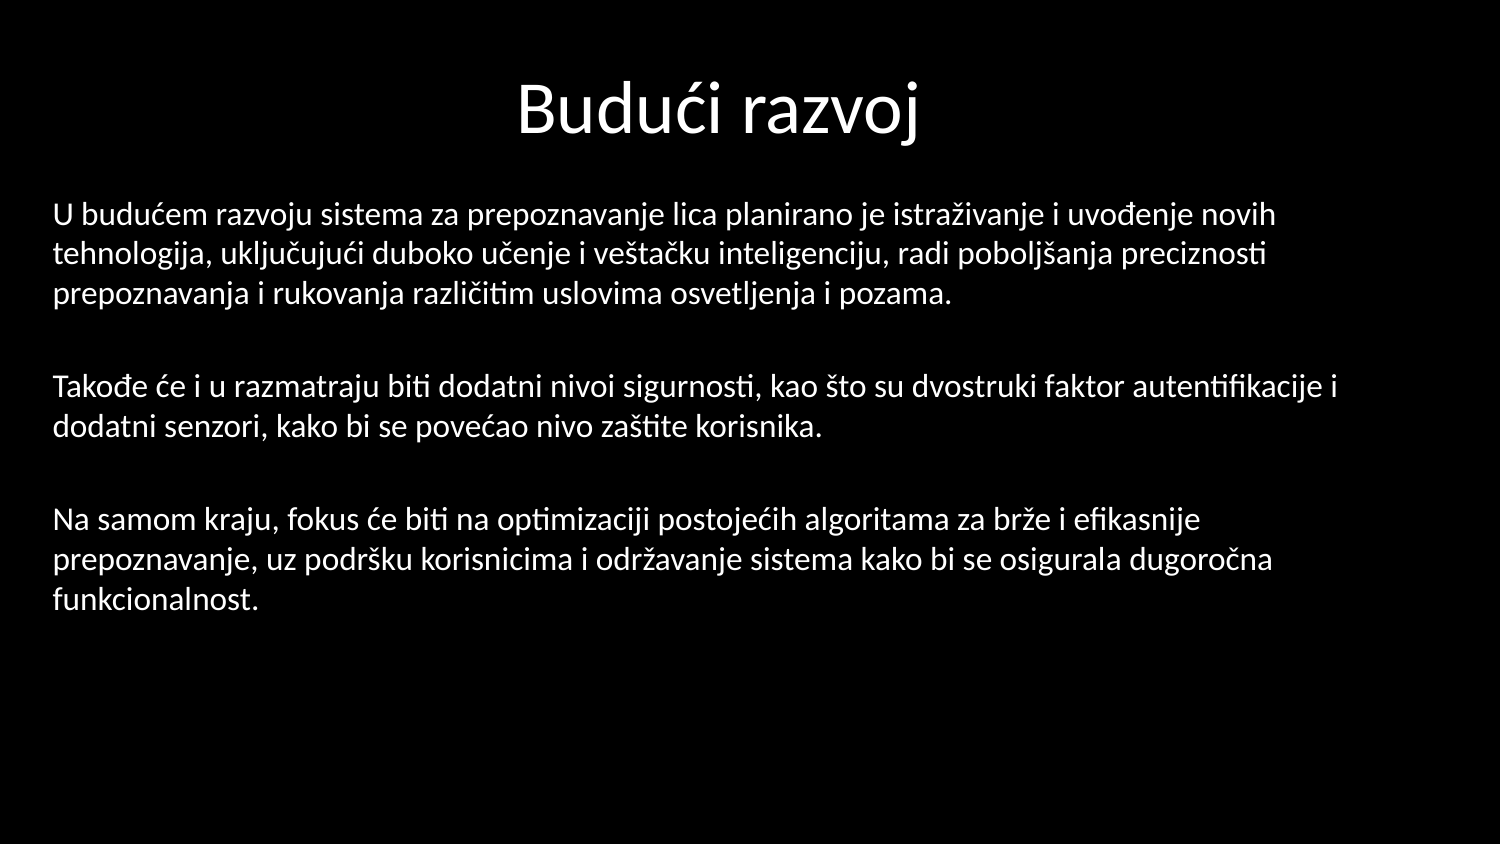

# Budući razvoj
U budućem razvoju sistema za prepoznavanje lica planirano je istraživanje i uvođenje novih tehnologija, uključujući duboko učenje i veštačku inteligenciju, radi poboljšanja preciznosti prepoznavanja i rukovanja različitim uslovima osvetljenja i pozama.

Takođe će i u razmatraju biti dodatni nivoi sigurnosti, kao što su dvostruki faktor autentifikacije i dodatni senzori, kako bi se povećao nivo zaštite korisnika.

Na samom kraju, fokus će biti na optimizaciji postojećih algoritama za brže i efikasnije prepoznavanje, uz podršku korisnicima i održavanje sistema kako bi se osigurala dugoročna funkcionalnost.